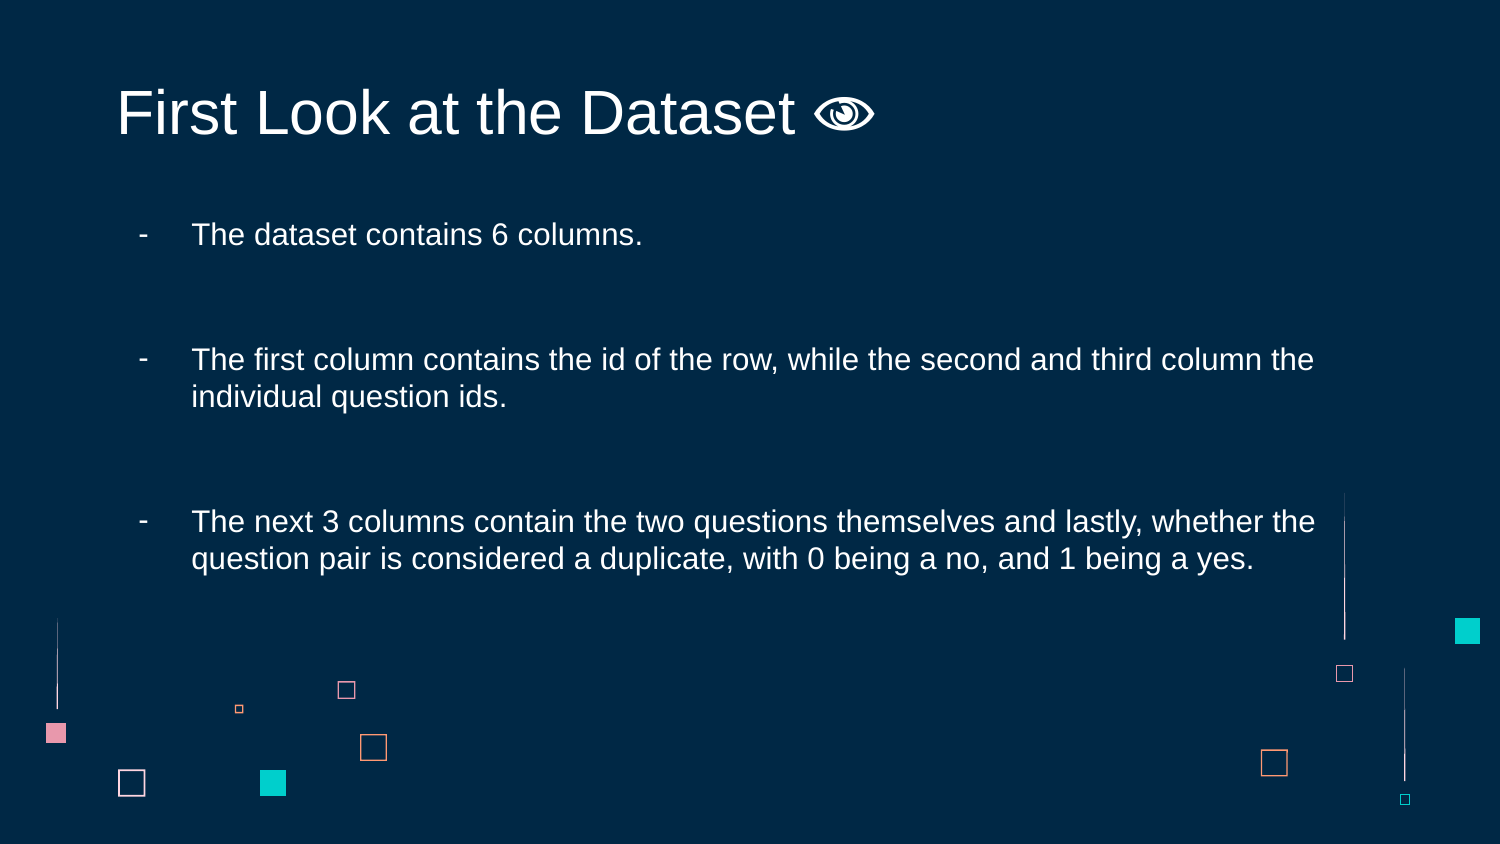

# First Look at the Dataset 👁️
The dataset contains 6 columns.

The first column contains the id of the row, while the second and third column the individual question ids.
The next 3 columns contain the two questions themselves and lastly, whether the question pair is considered a duplicate, with 0 being a no, and 1 being a yes.